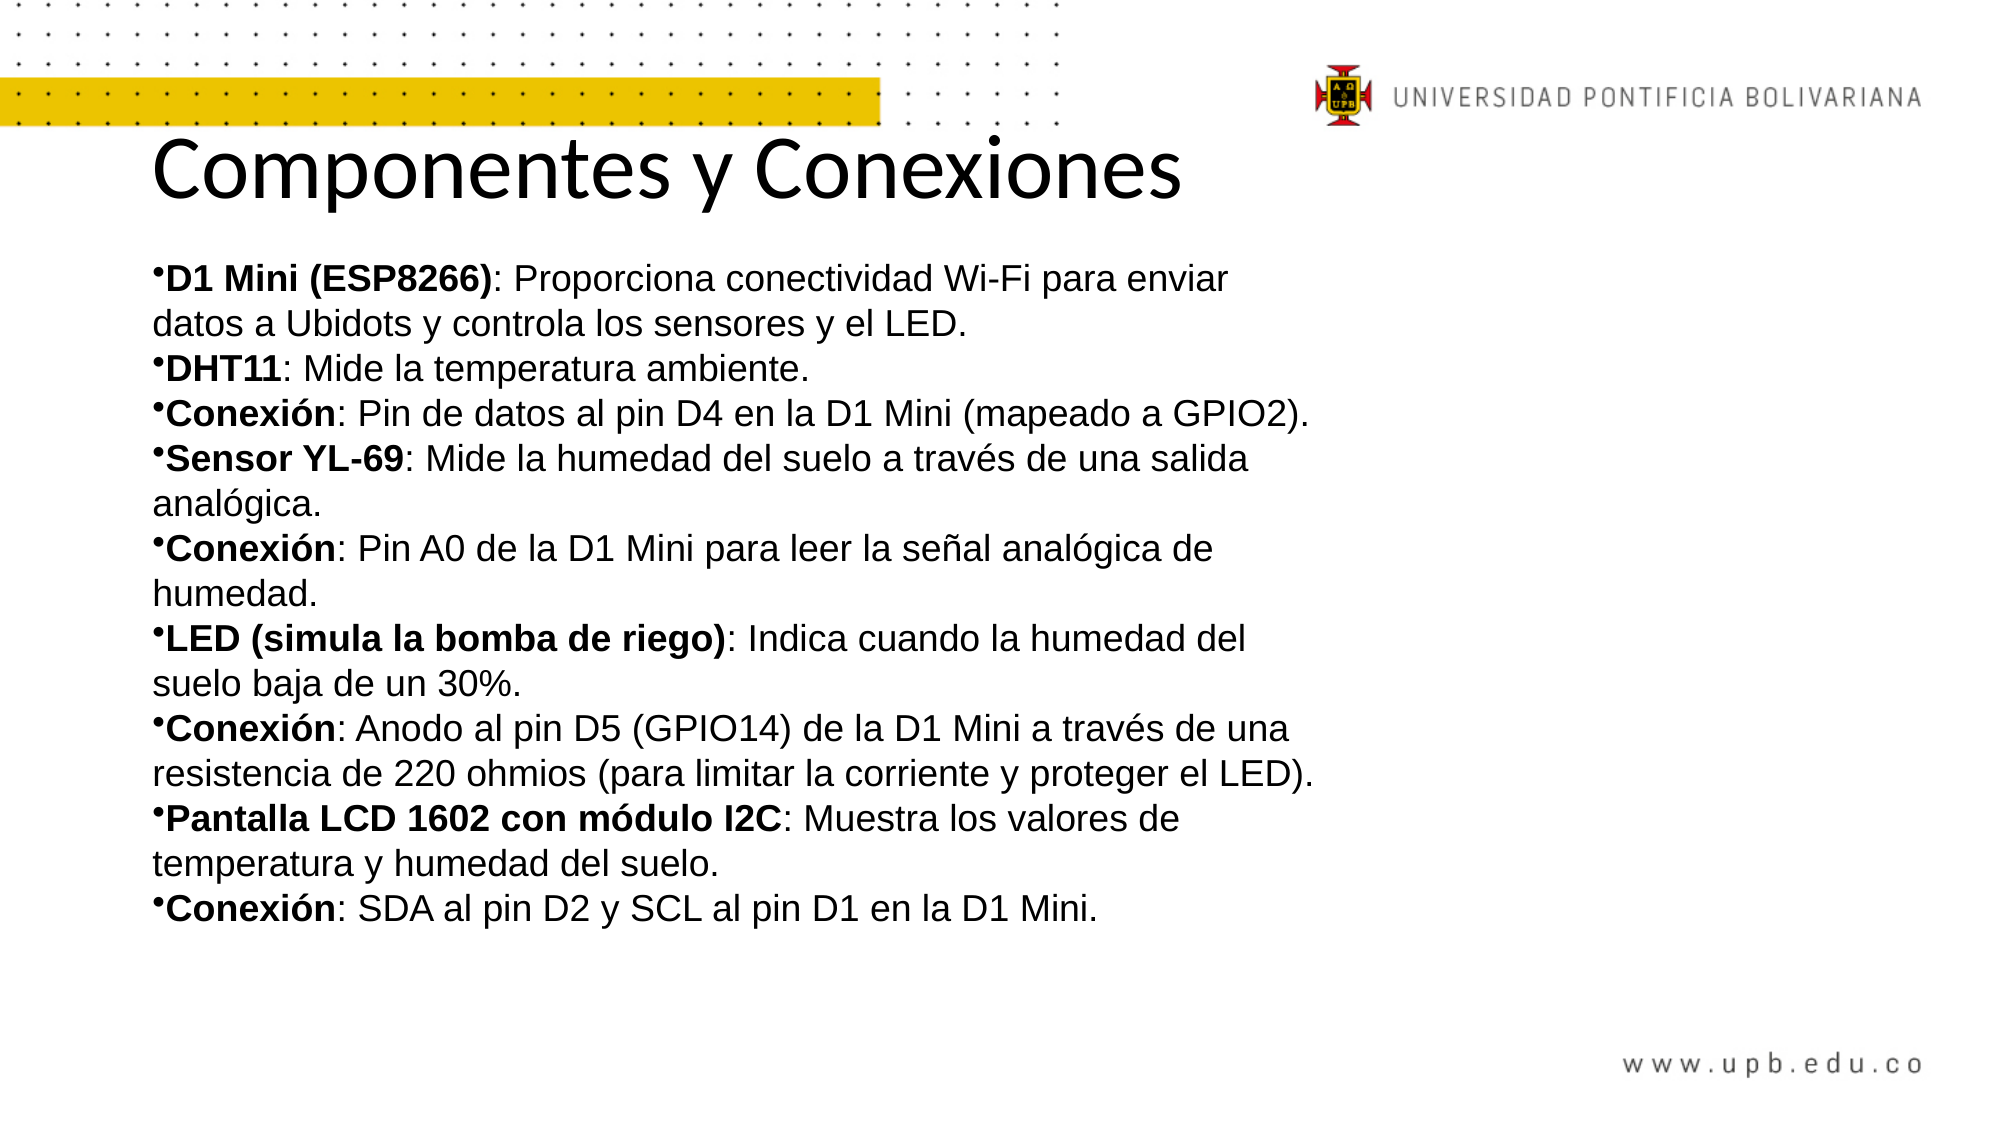

# Componentes y Conexiones
D1 Mini (ESP8266): Proporciona conectividad Wi-Fi para enviar datos a Ubidots y controla los sensores y el LED.
DHT11: Mide la temperatura ambiente.
Conexión: Pin de datos al pin D4 en la D1 Mini (mapeado a GPIO2).
Sensor YL-69: Mide la humedad del suelo a través de una salida analógica.
Conexión: Pin A0 de la D1 Mini para leer la señal analógica de humedad.
LED (simula la bomba de riego): Indica cuando la humedad del suelo baja de un 30%.
Conexión: Anodo al pin D5 (GPIO14) de la D1 Mini a través de una resistencia de 220 ohmios (para limitar la corriente y proteger el LED).
Pantalla LCD 1602 con módulo I2C: Muestra los valores de temperatura y humedad del suelo.
Conexión: SDA al pin D2 y SCL al pin D1 en la D1 Mini.